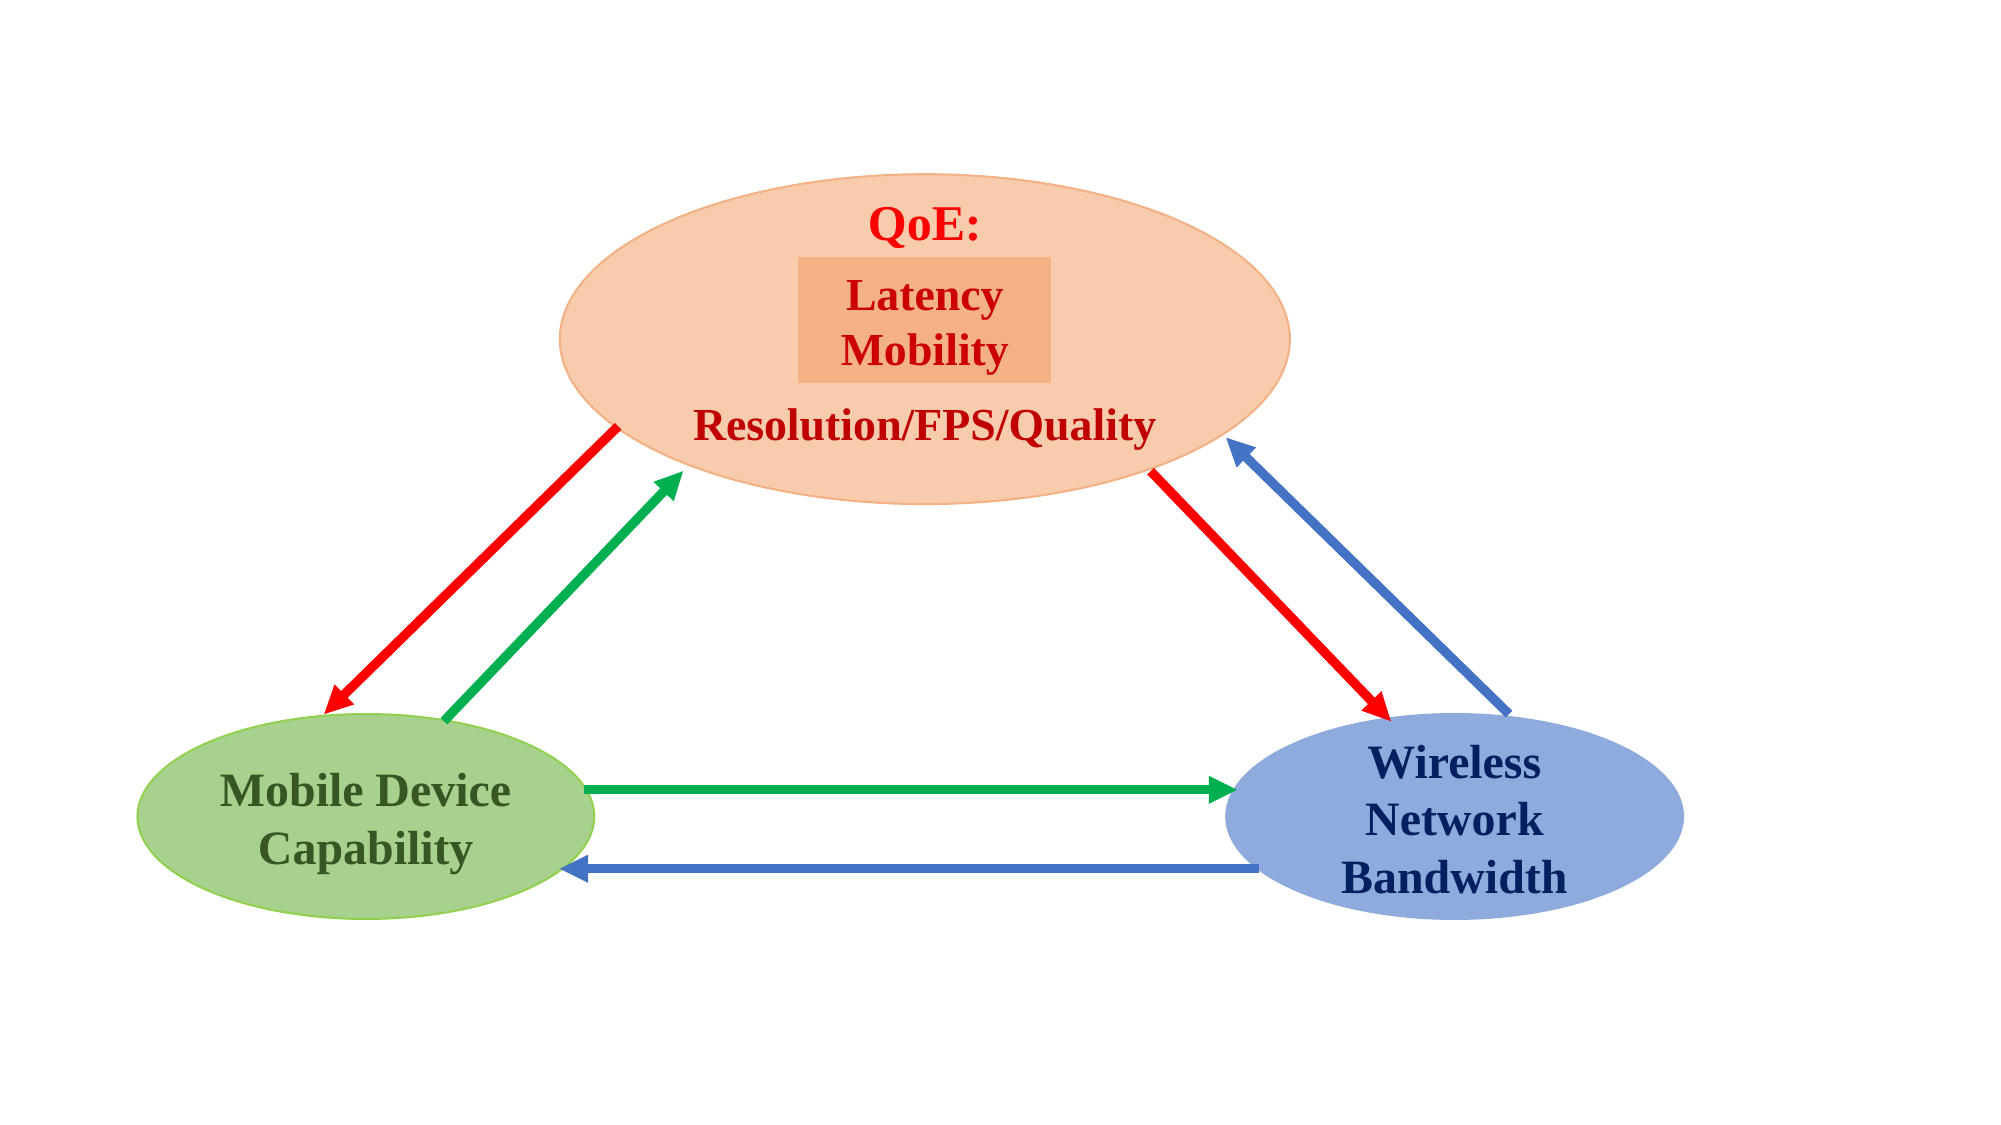

Resolution/FPS/Quality
QoE:
Latency
Mobility
Mobile Device
Capability
Wireless Network
Bandwidth